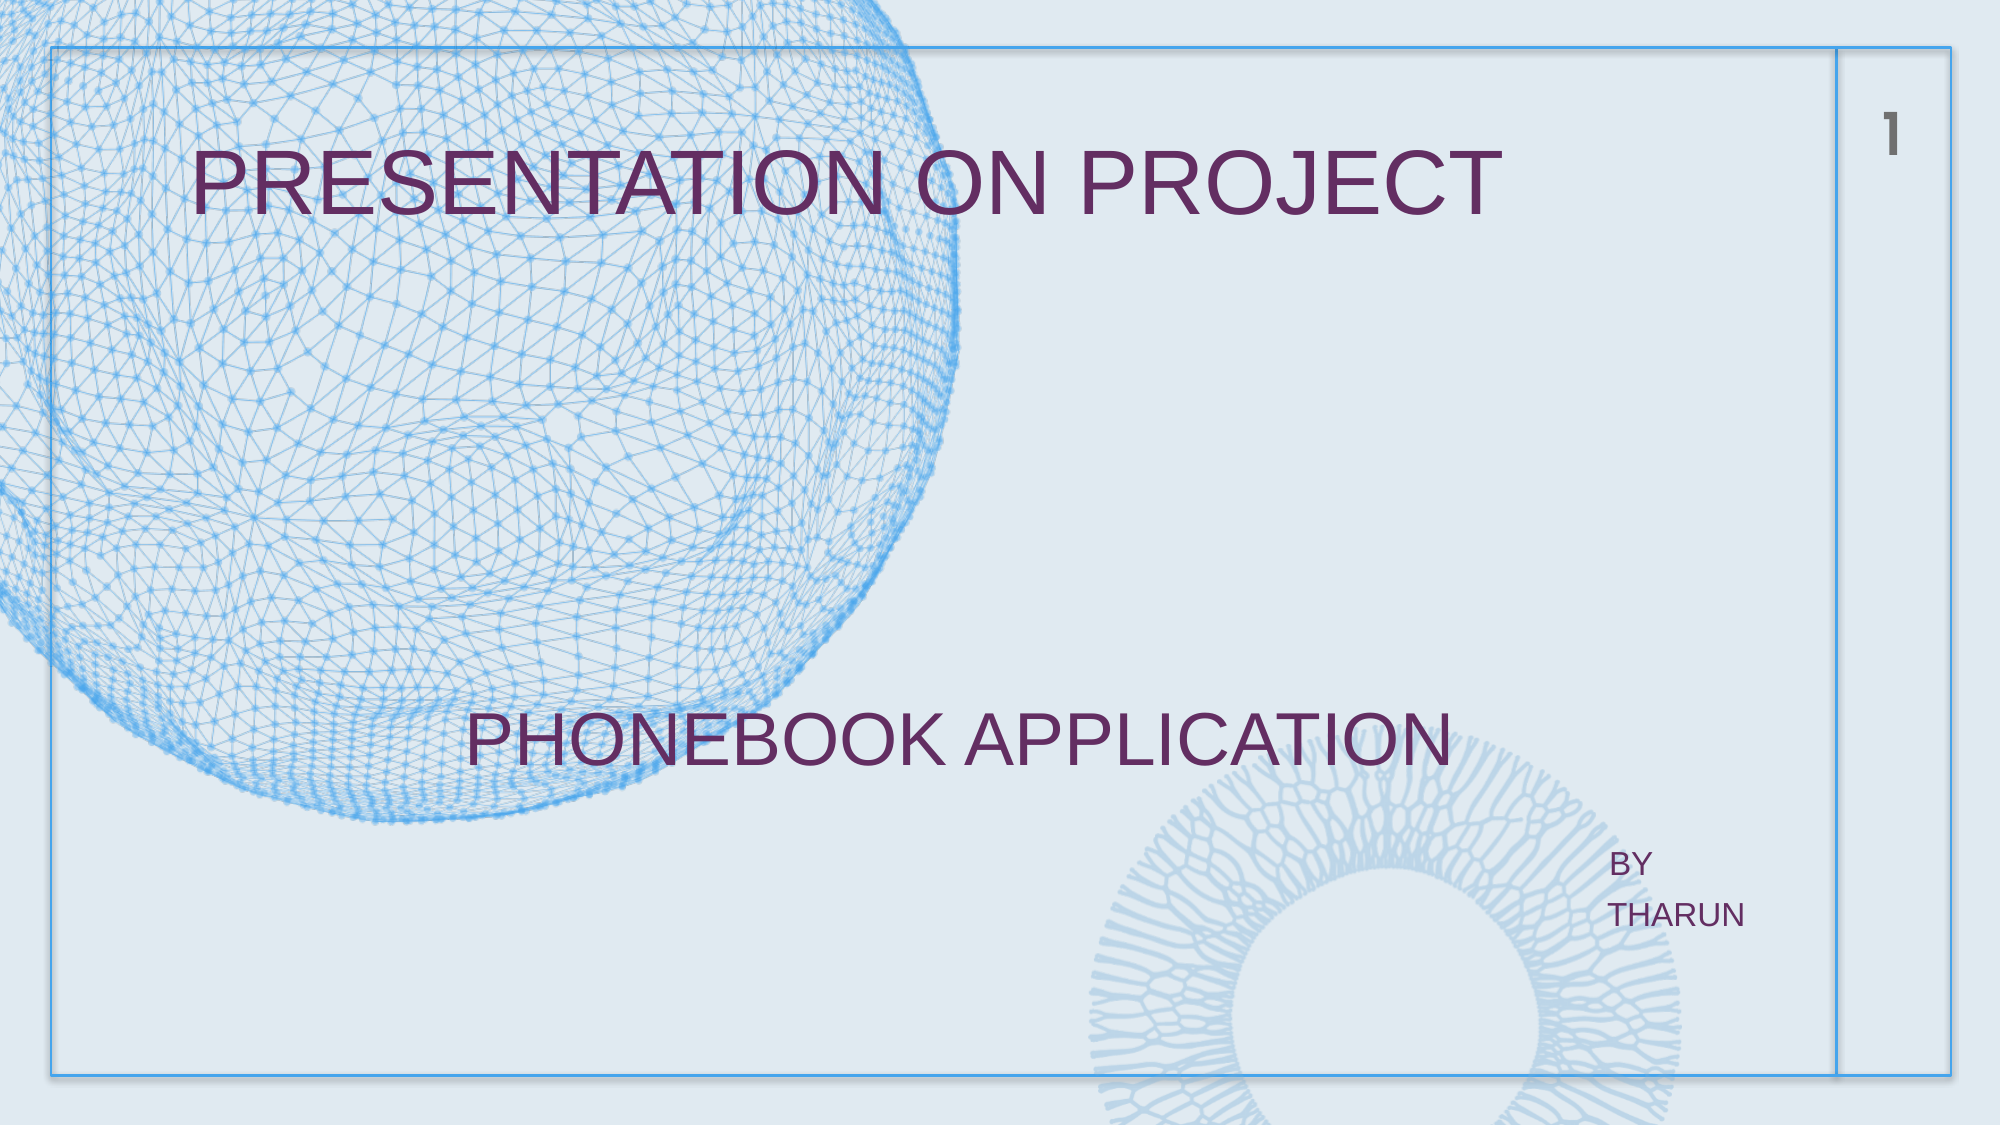

# Presentation on project    PhoneBook Application                       by                                                Tharun
1